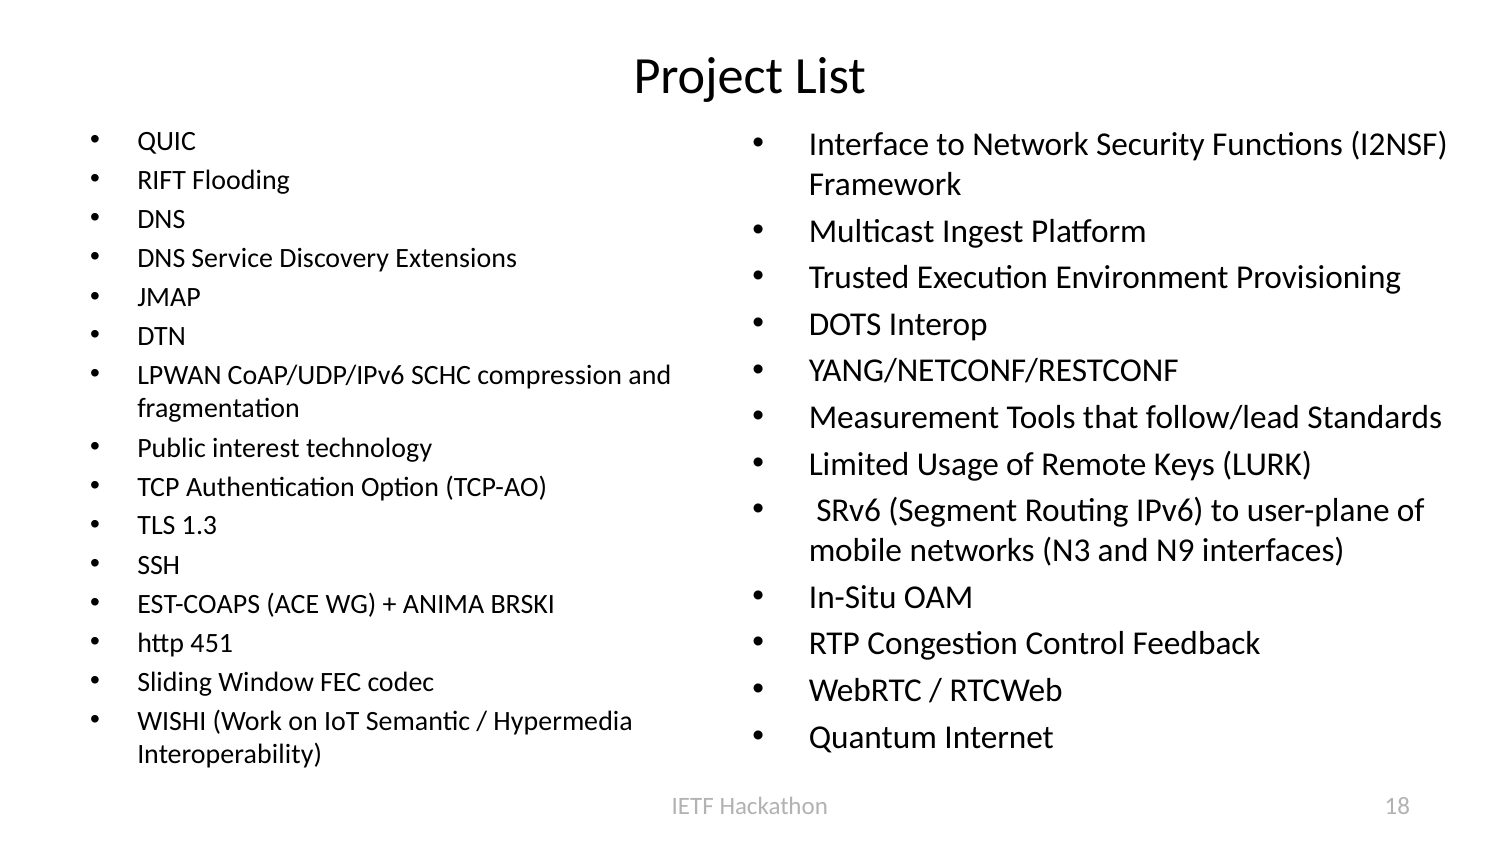

# Project List

QUIC
RIFT Flooding
DNS
DNS Service Discovery Extensions
JMAP
DTN
LPWAN CoAP/UDP/IPv6 SCHC compression and fragmentation
Public interest technology
TCP Authentication Option (TCP-AO)
TLS 1.3
SSH
EST-COAPS (ACE WG) + ANIMA BRSKI
http 451
Sliding Window FEC codec
WISHI (Work on IoT Semantic / Hypermedia Interoperability)

Interface to Network Security Functions (I2NSF) Framework
Multicast Ingest Platform
Trusted Execution Environment Provisioning
DOTS Interop
YANG/NETCONF/RESTCONF
Measurement Tools that follow/lead Standards
Limited Usage of Remote Keys (LURK)
 SRv6 (Segment Routing IPv6) to user-plane of mobile networks (N3 and N9 interfaces)
In-Situ OAM
RTP Congestion Control Feedback
WebRTC / RTCWeb
Quantum Internet
IETF Hackathon
18